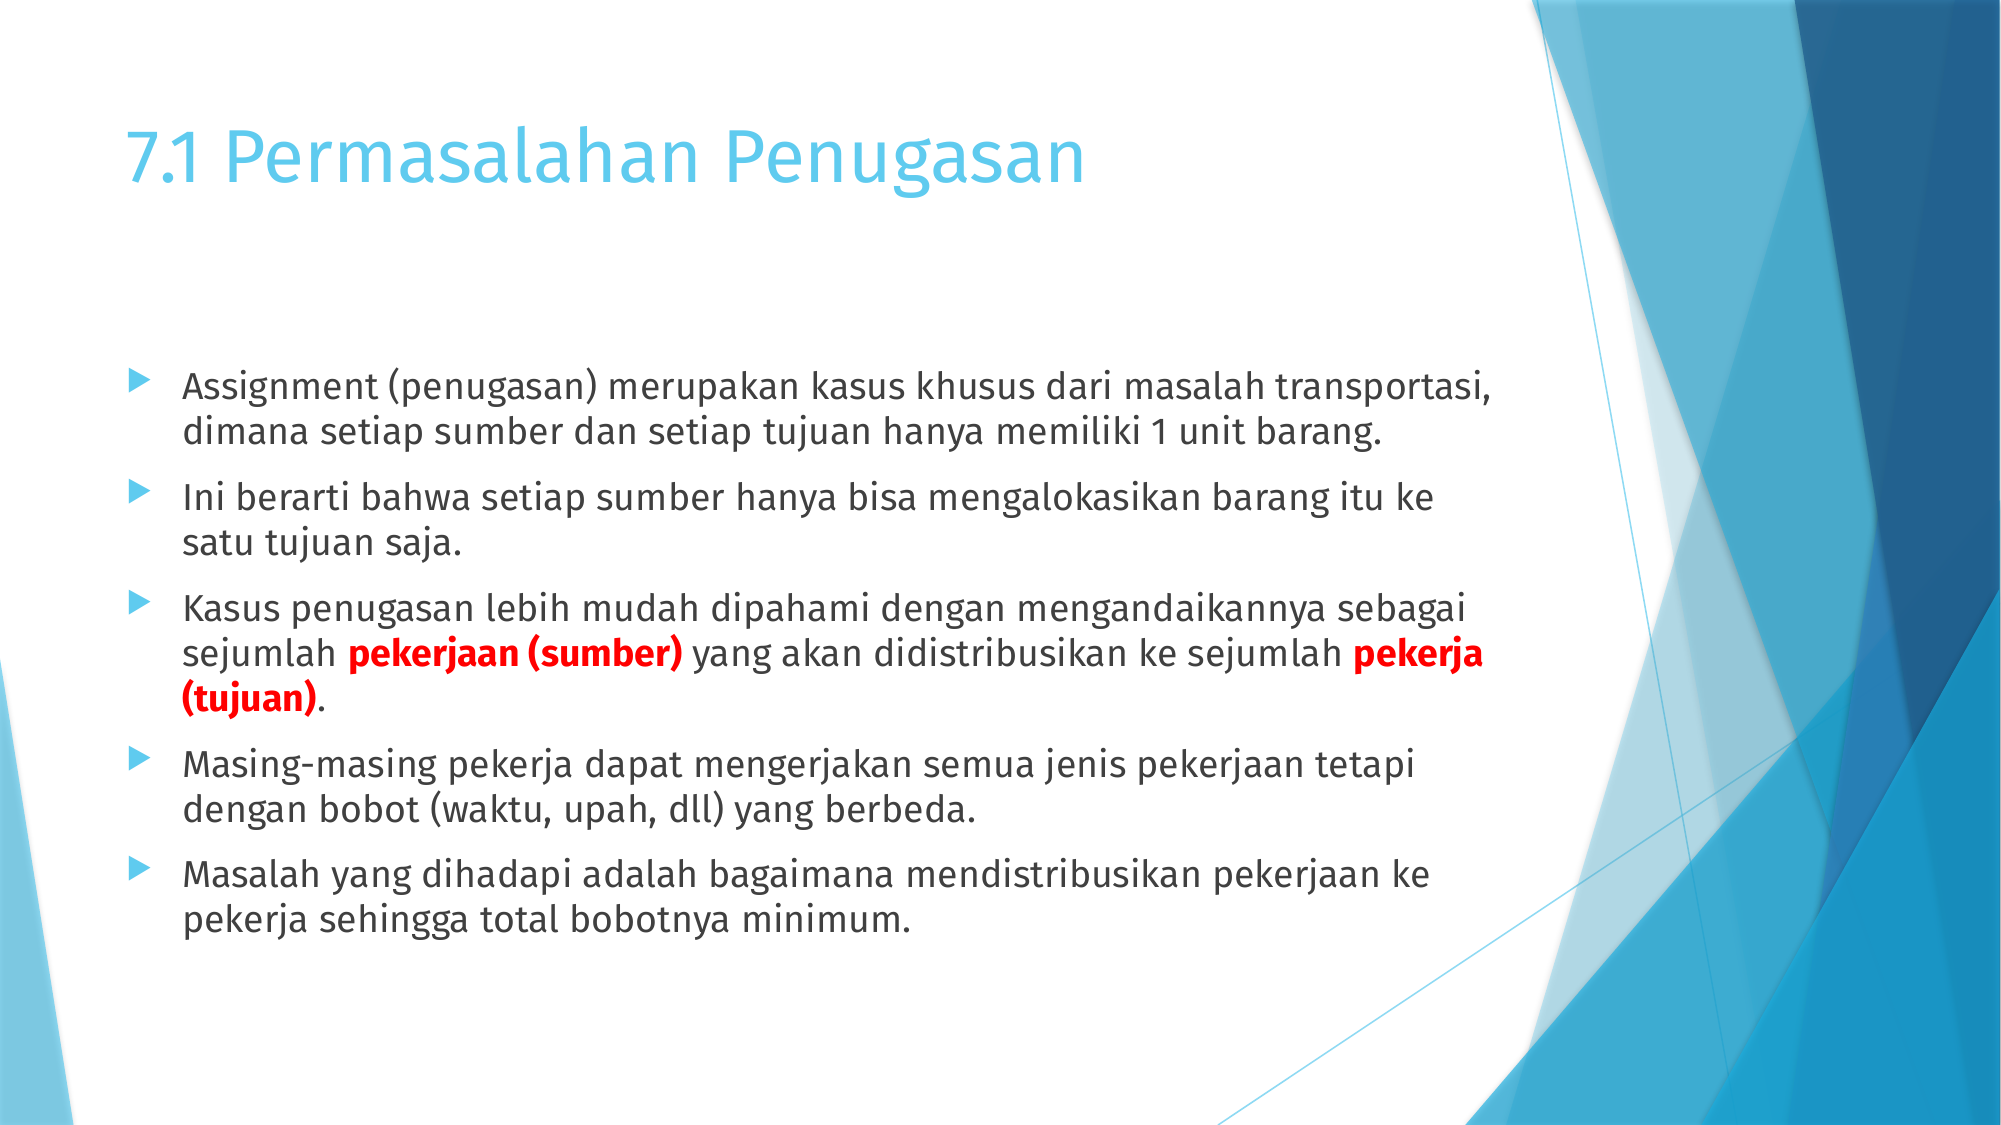

# 7.1 Permasalahan Penugasan
Assignment (penugasan) merupakan kasus khusus dari masalah transportasi, dimana setiap sumber dan setiap tujuan hanya memiliki 1 unit barang.
Ini berarti bahwa setiap sumber hanya bisa mengalokasikan barang itu ke satu tujuan saja.
Kasus penugasan lebih mudah dipahami dengan mengandaikannya sebagai sejumlah pekerjaan (sumber) yang akan didistribusikan ke sejumlah pekerja (tujuan).
Masing-masing pekerja dapat mengerjakan semua jenis pekerjaan tetapi dengan bobot (waktu, upah, dll) yang berbeda.
Masalah yang dihadapi adalah bagaimana mendistribusikan pekerjaan ke pekerja sehingga total bobotnya minimum.